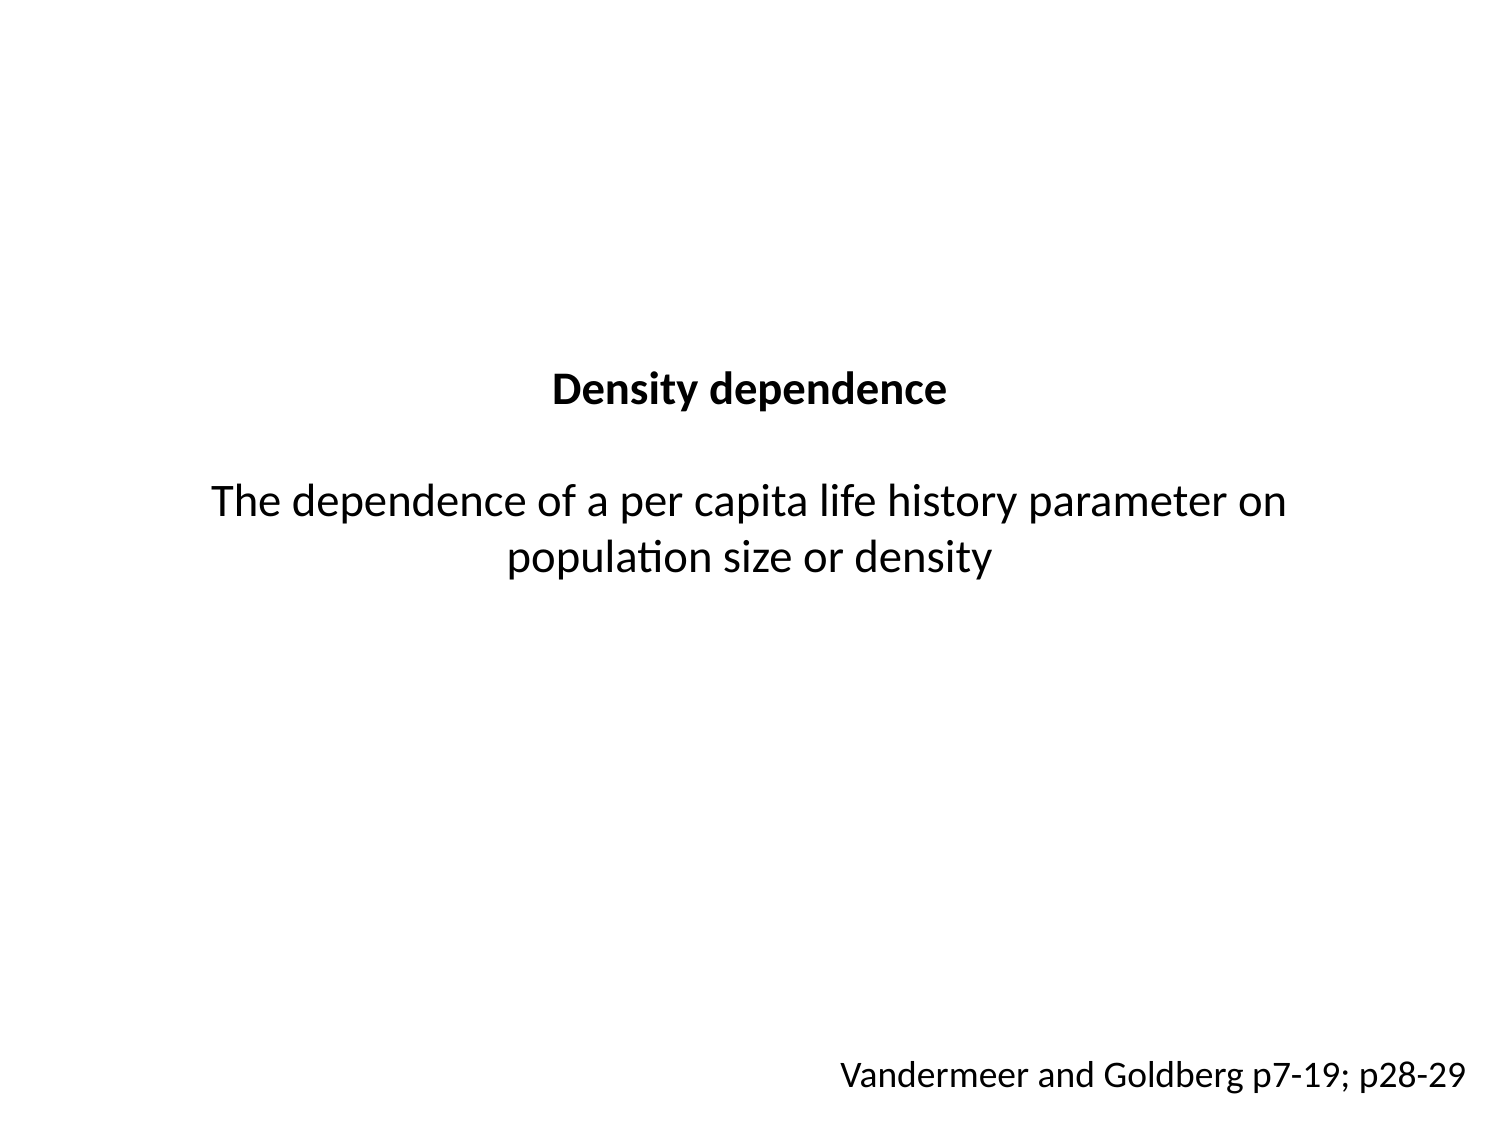

# Density dependence The dependence of a per capita life history parameter on population size or density
Vandermeer and Goldberg p7-19; p28-29